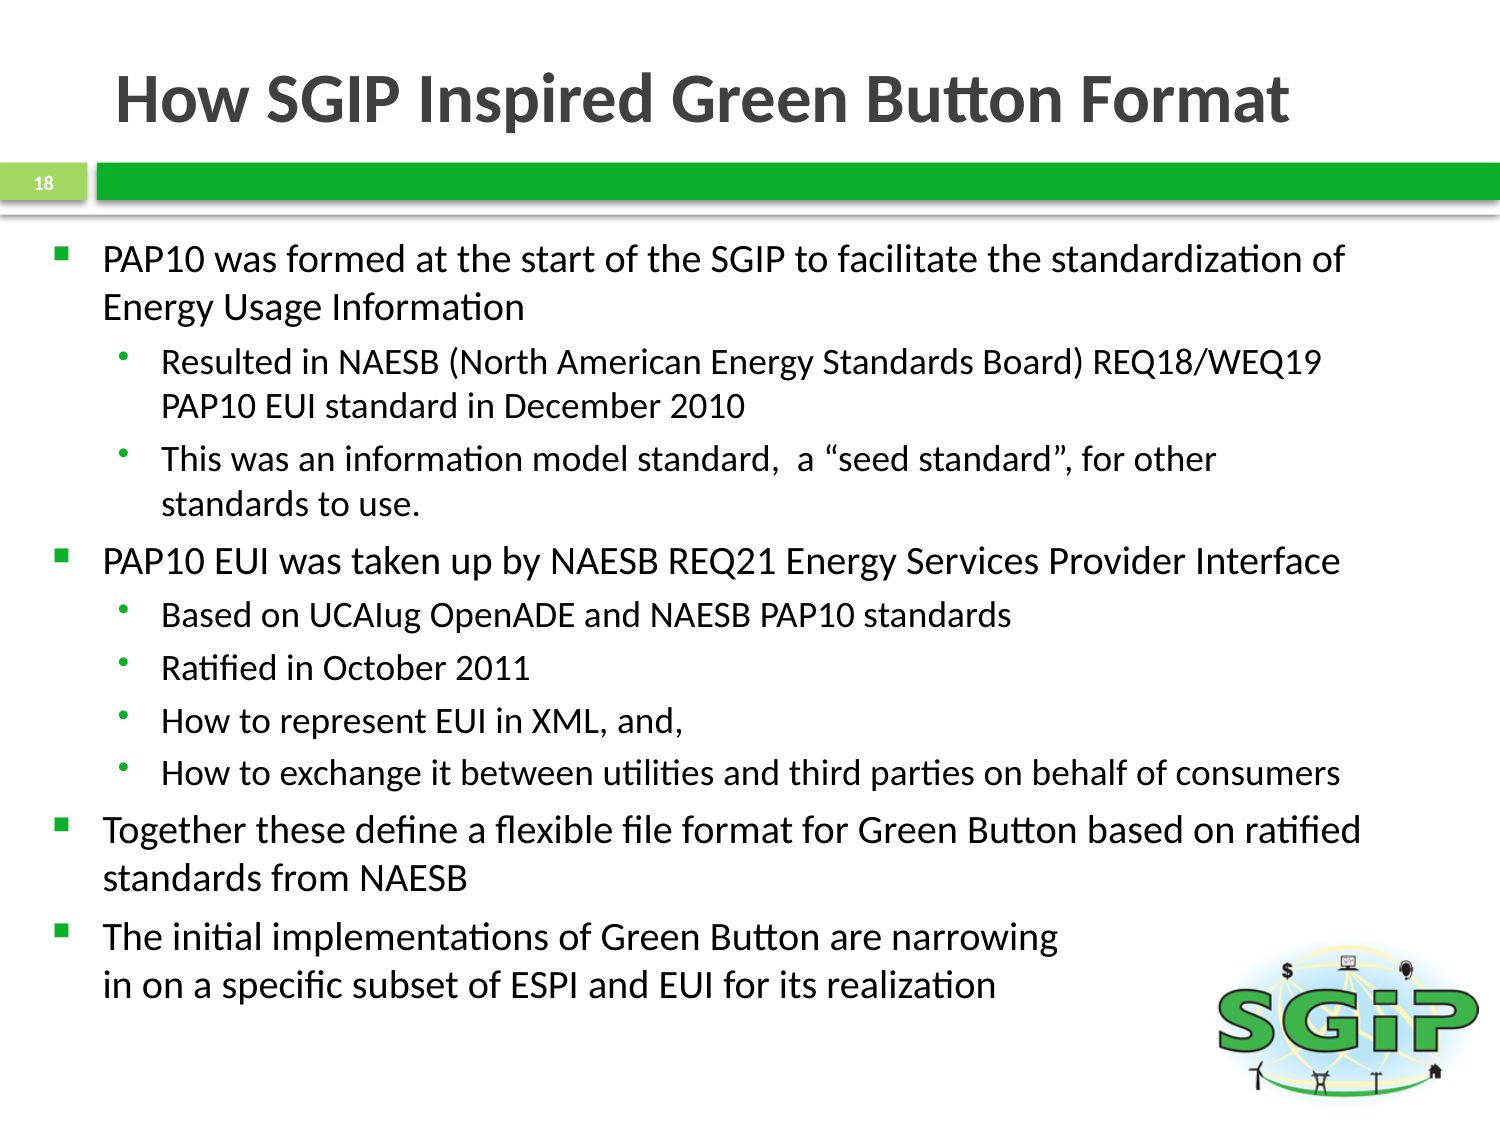

# How SGIP Inspired Green Button Format
18
PAP10 was formed at the start of the SGIP to facilitate the standardization of Energy Usage Information
Resulted in NAESB (North American Energy Standards Board) REQ18/WEQ19 PAP10 EUI standard in December 2010
This was an information model standard,  a “seed standard”, for other standards to use.
PAP10 EUI was taken up by NAESB REQ21 Energy Services Provider Interface
Based on UCAIug OpenADE and NAESB PAP10 standards
Ratified in October 2011
How to represent EUI in XML, and,
How to exchange it between utilities and third parties on behalf of consumers
Together these define a flexible file format for Green Button based on ratified standards from NAESB
The initial implementations of Green Button are narrowing
in on a specific subset of ESPI and EUI for its realization